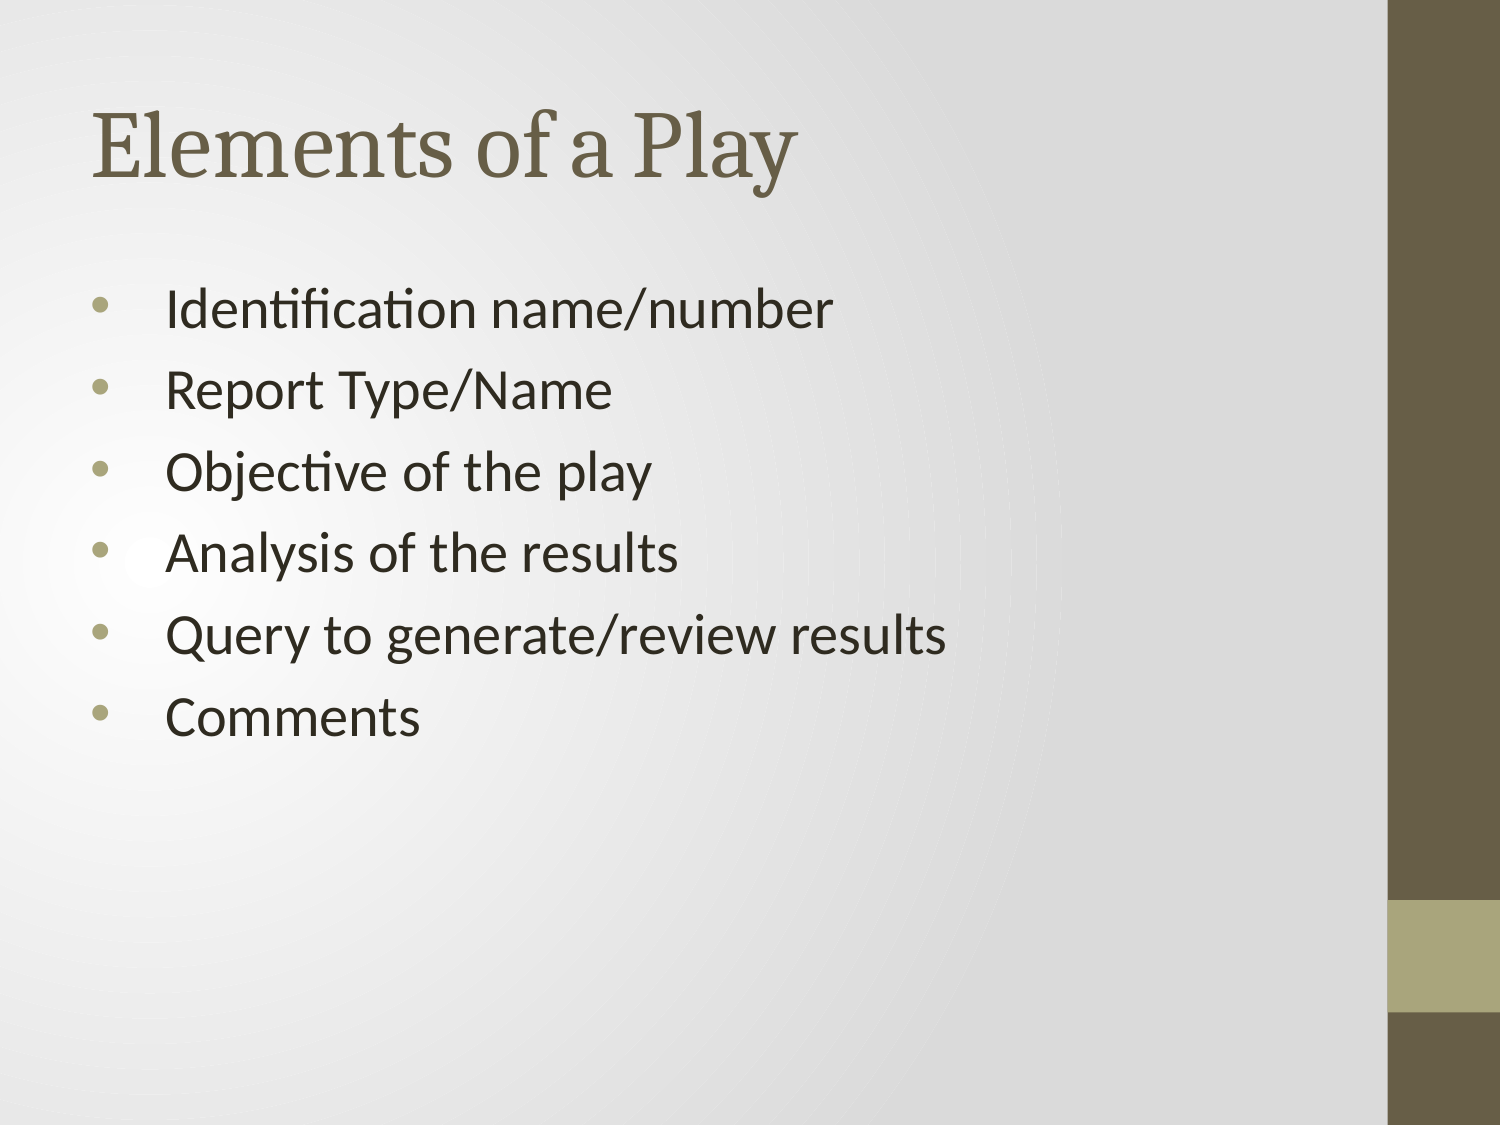

# Elements of a Play
Identification name/number
Report Type/Name
Objective of the play
Analysis of the results
Query to generate/review results
Comments